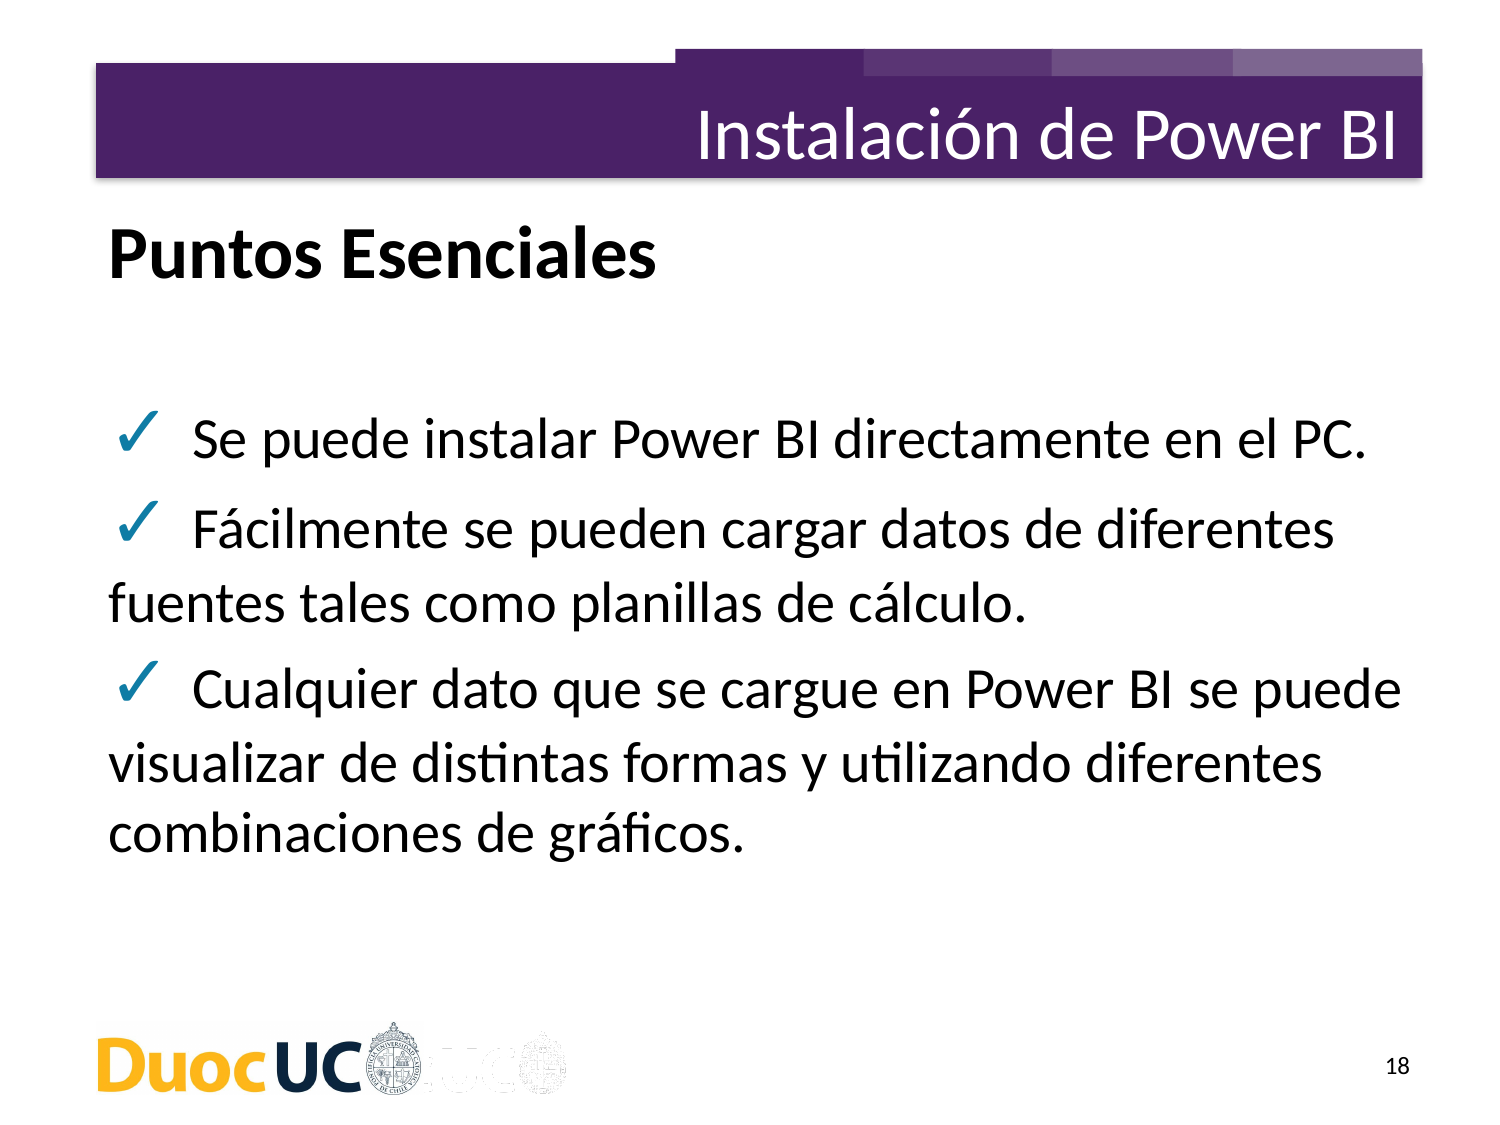

Instalación de Power BI
Puntos Esenciales
✓ Se puede instalar Power BI directamente en el PC.
✓ Fácilmente se pueden cargar datos de diferentes fuentes tales como planillas de cálculo.
✓ Cualquier dato que se cargue en Power BI se puede visualizar de distintas formas y utilizando diferentes combinaciones de gráficos.
18